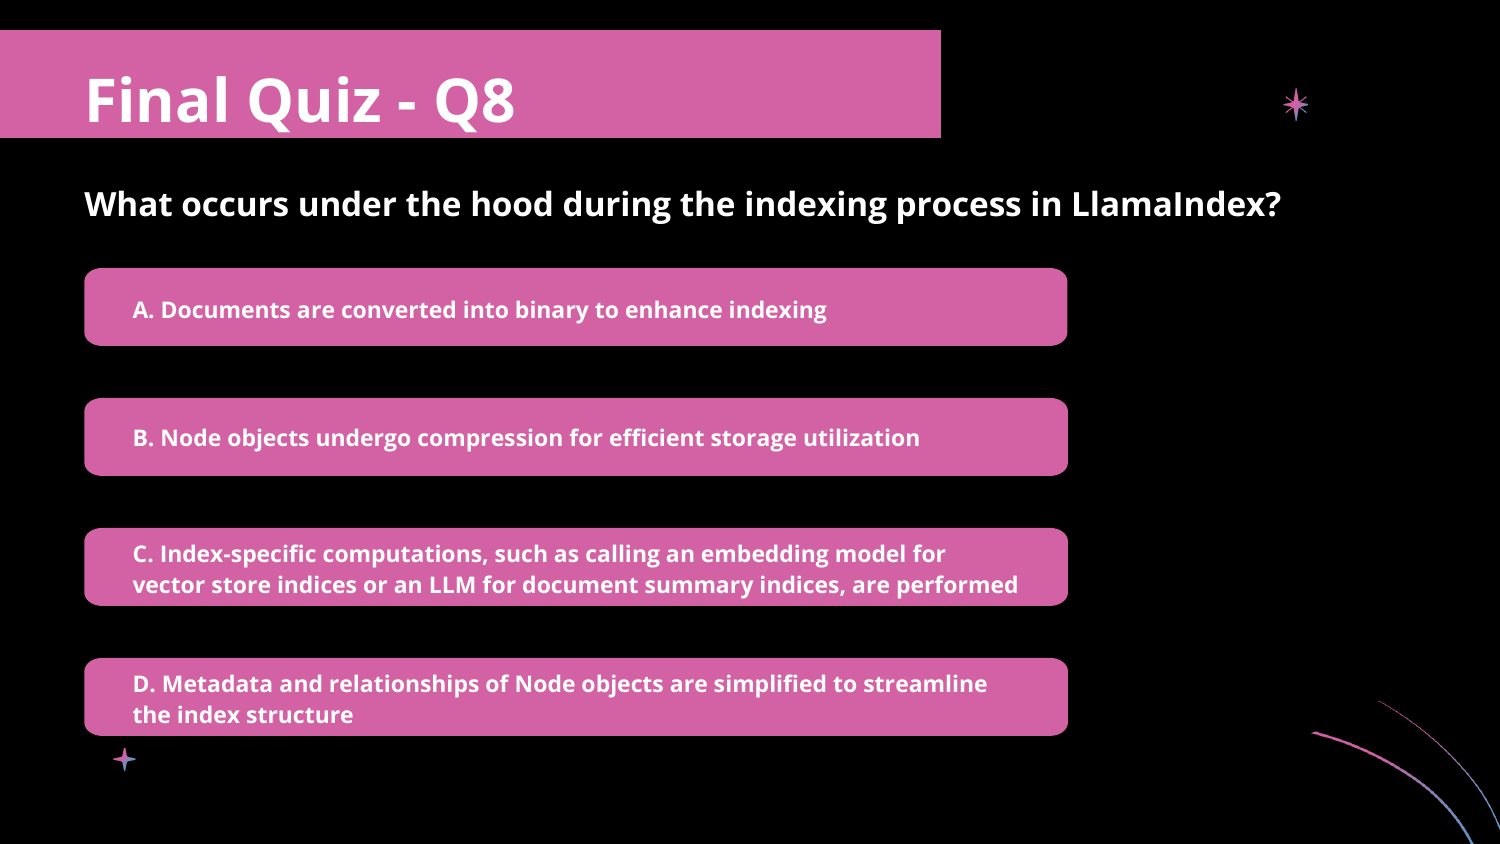

Final Quiz - Q8

What occurs under the hood during the indexing process in LlamaIndex?

A. Documents are converted into binary to enhance indexing
B. Node objects undergo compression for efficient storage utilization

C. Index-specific computations, such as calling an embedding model for vector store indices or an LLM for document summary indices, are performed

D. Metadata and relationships of Node objects are simplified to streamline the index structure